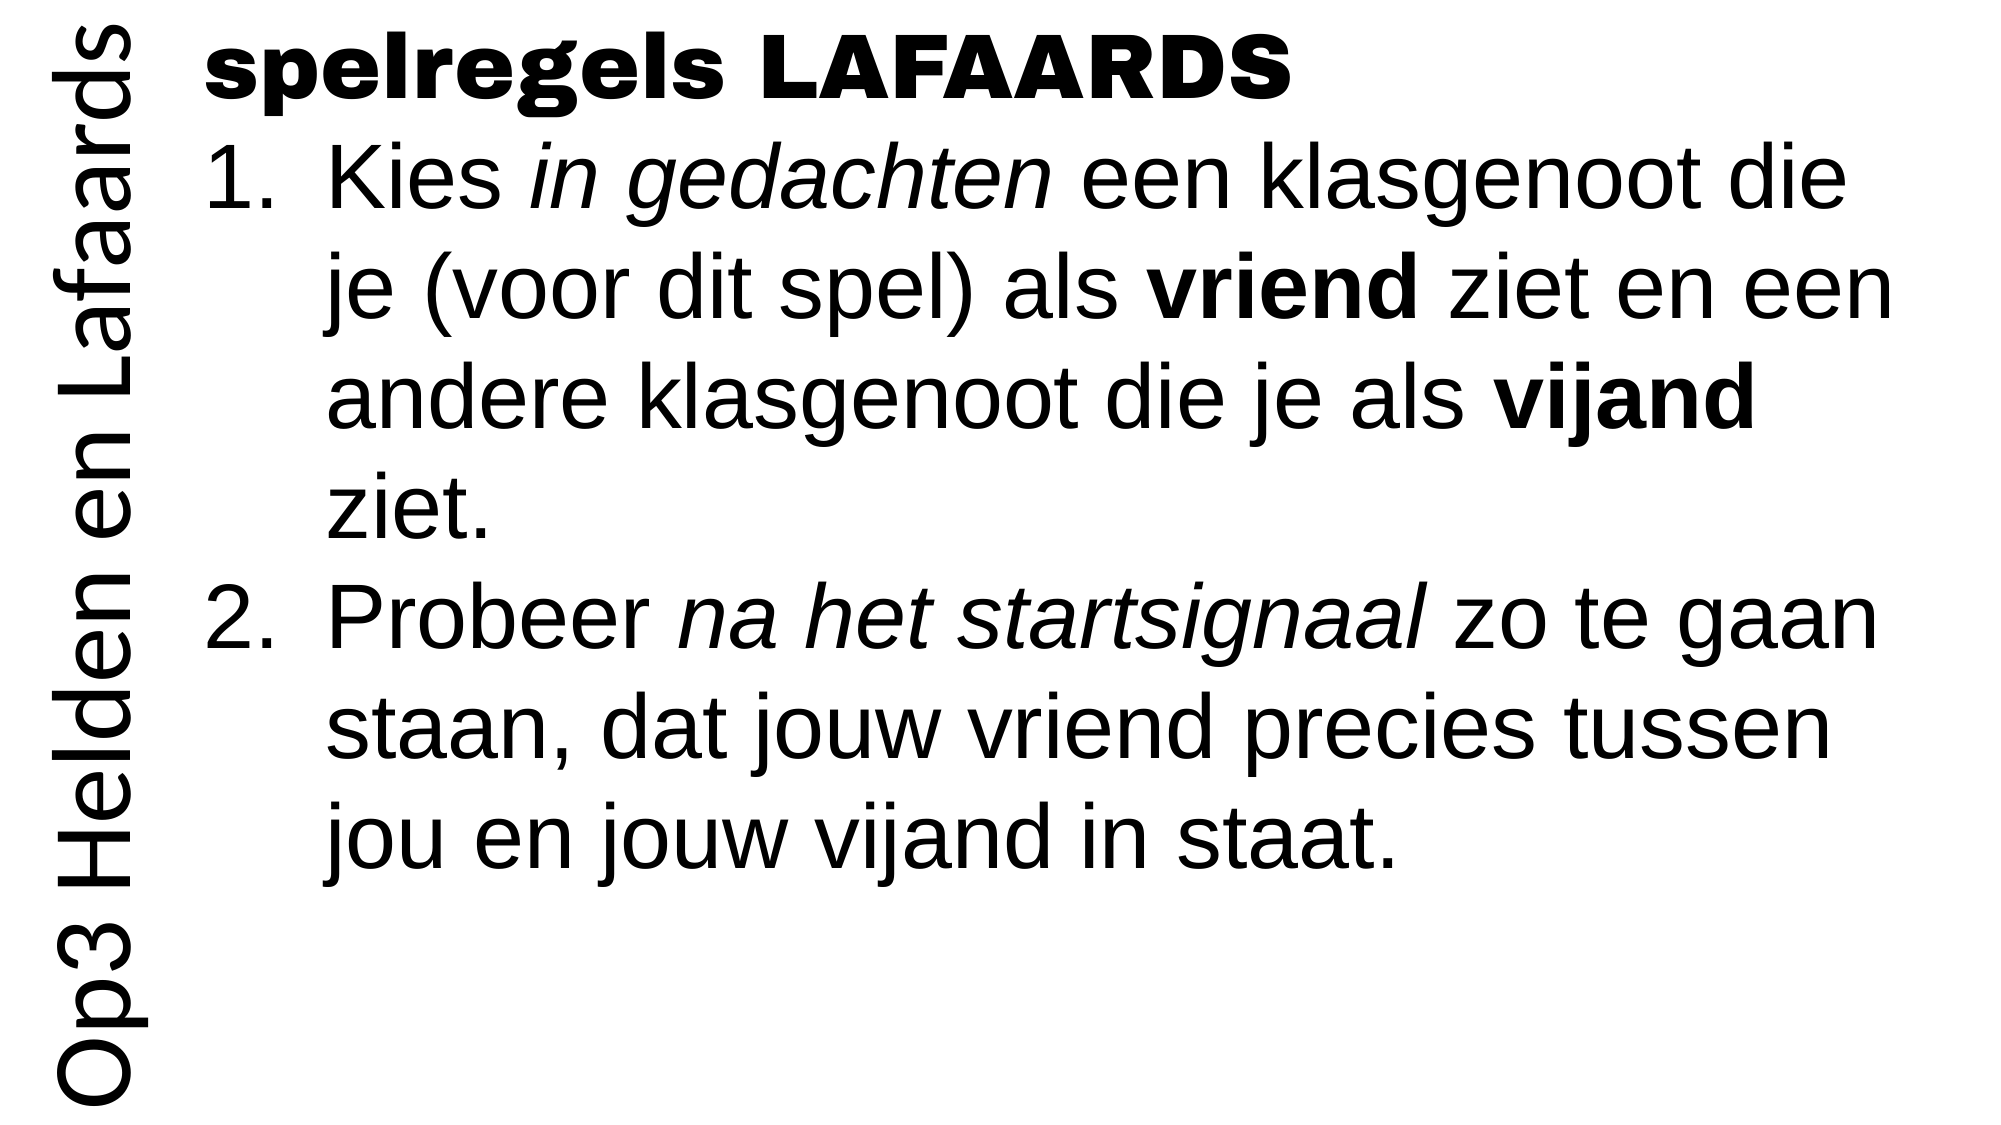

spelregels LAFAARDS
Kies in gedachten een klasgenoot die je (voor dit spel) als vriend ziet en een andere klasgenoot die je als vijand ziet.
Probeer na het startsignaal zo te gaan staan, dat jouw vriend precies tussen jou en jouw vijand in staat.
Op3 Helden en Lafaards